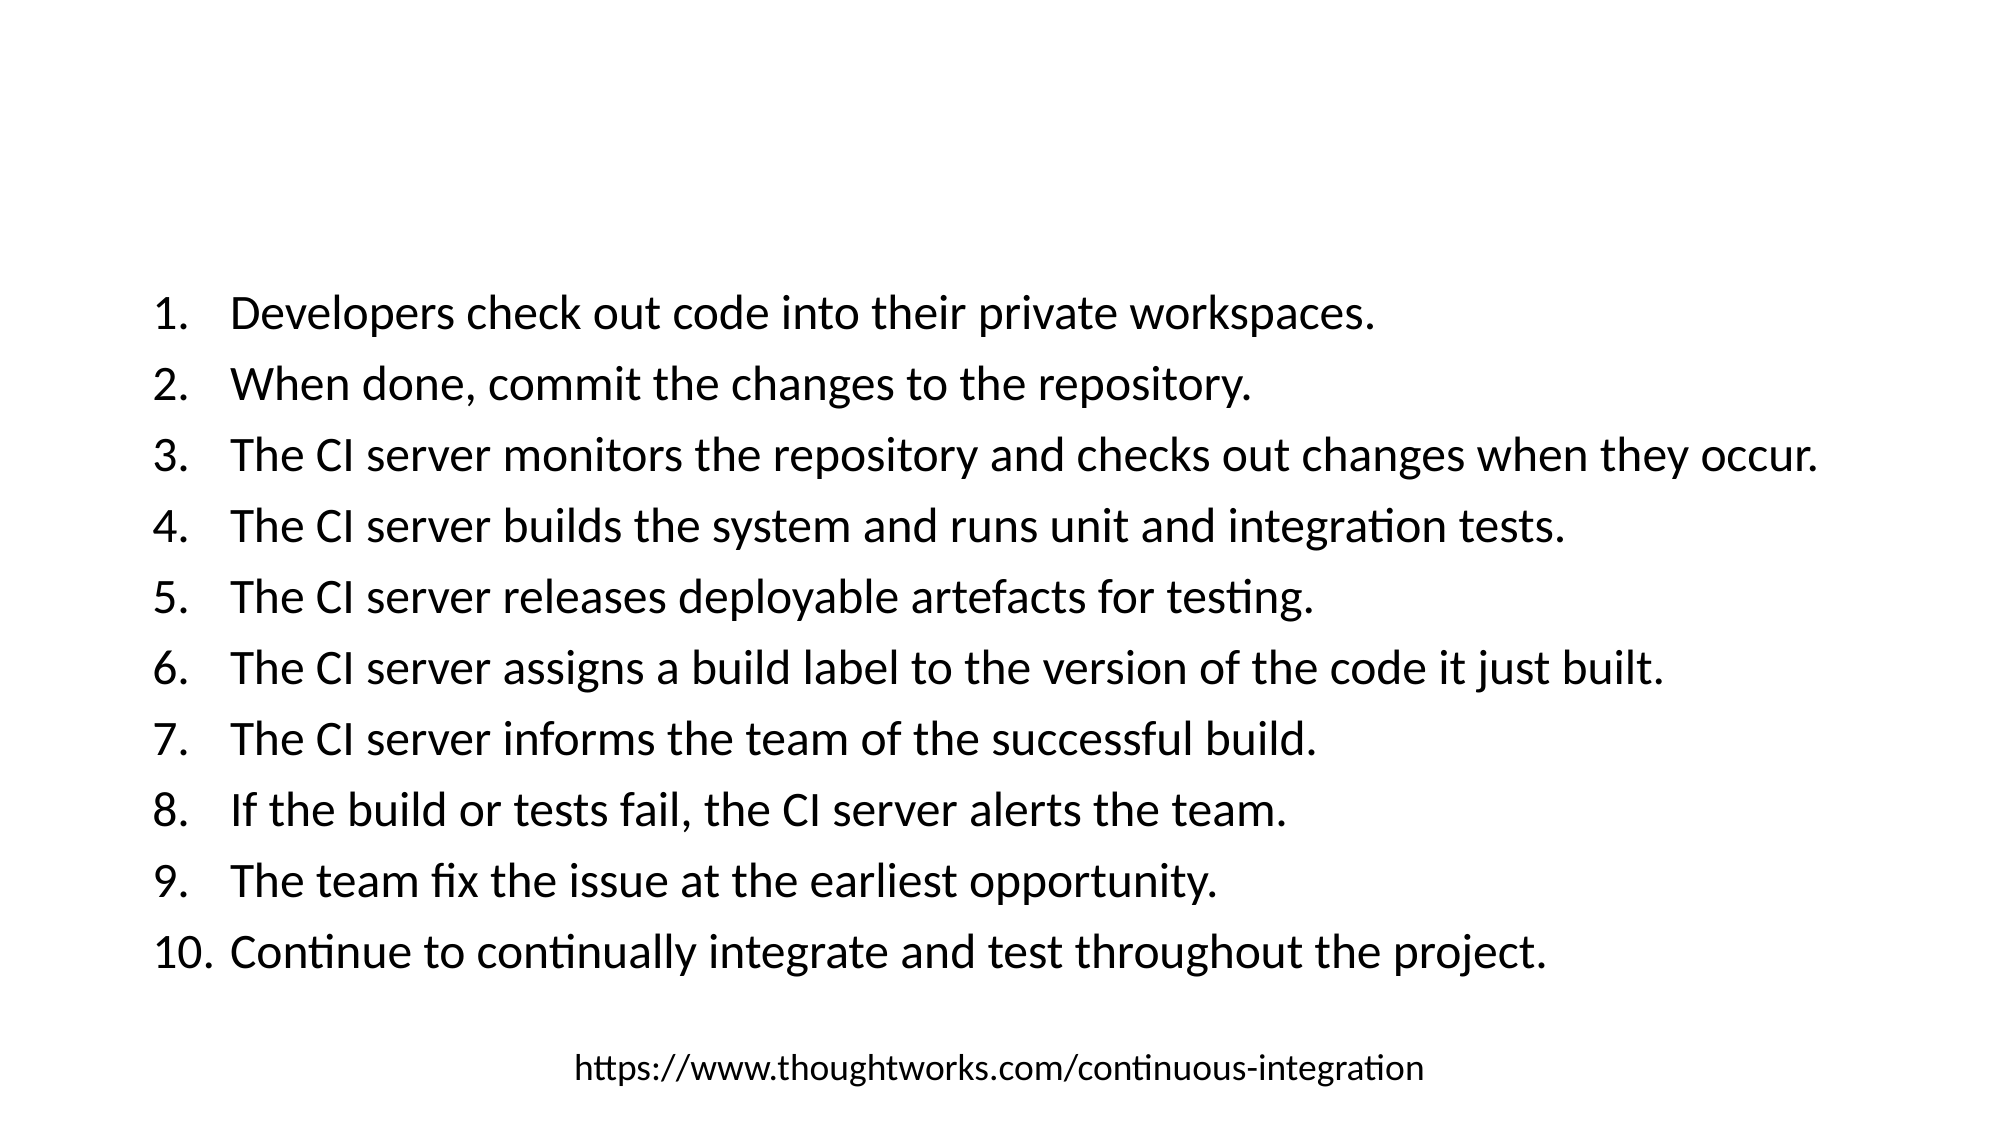

# CI Sequence
Developers check out code into their private workspaces.
When done, commit the changes to the repository.
The CI server monitors the repository and checks out changes when they occur.
The CI server builds the system and runs unit and integration tests.
The CI server releases deployable artefacts for testing.
The CI server assigns a build label to the version of the code it just built.
The CI server informs the team of the successful build.
If the build or tests fail, the CI server alerts the team.
The team fix the issue at the earliest opportunity.
Continue to continually integrate and test throughout the project.

https://www.thoughtworks.com/continuous-integration